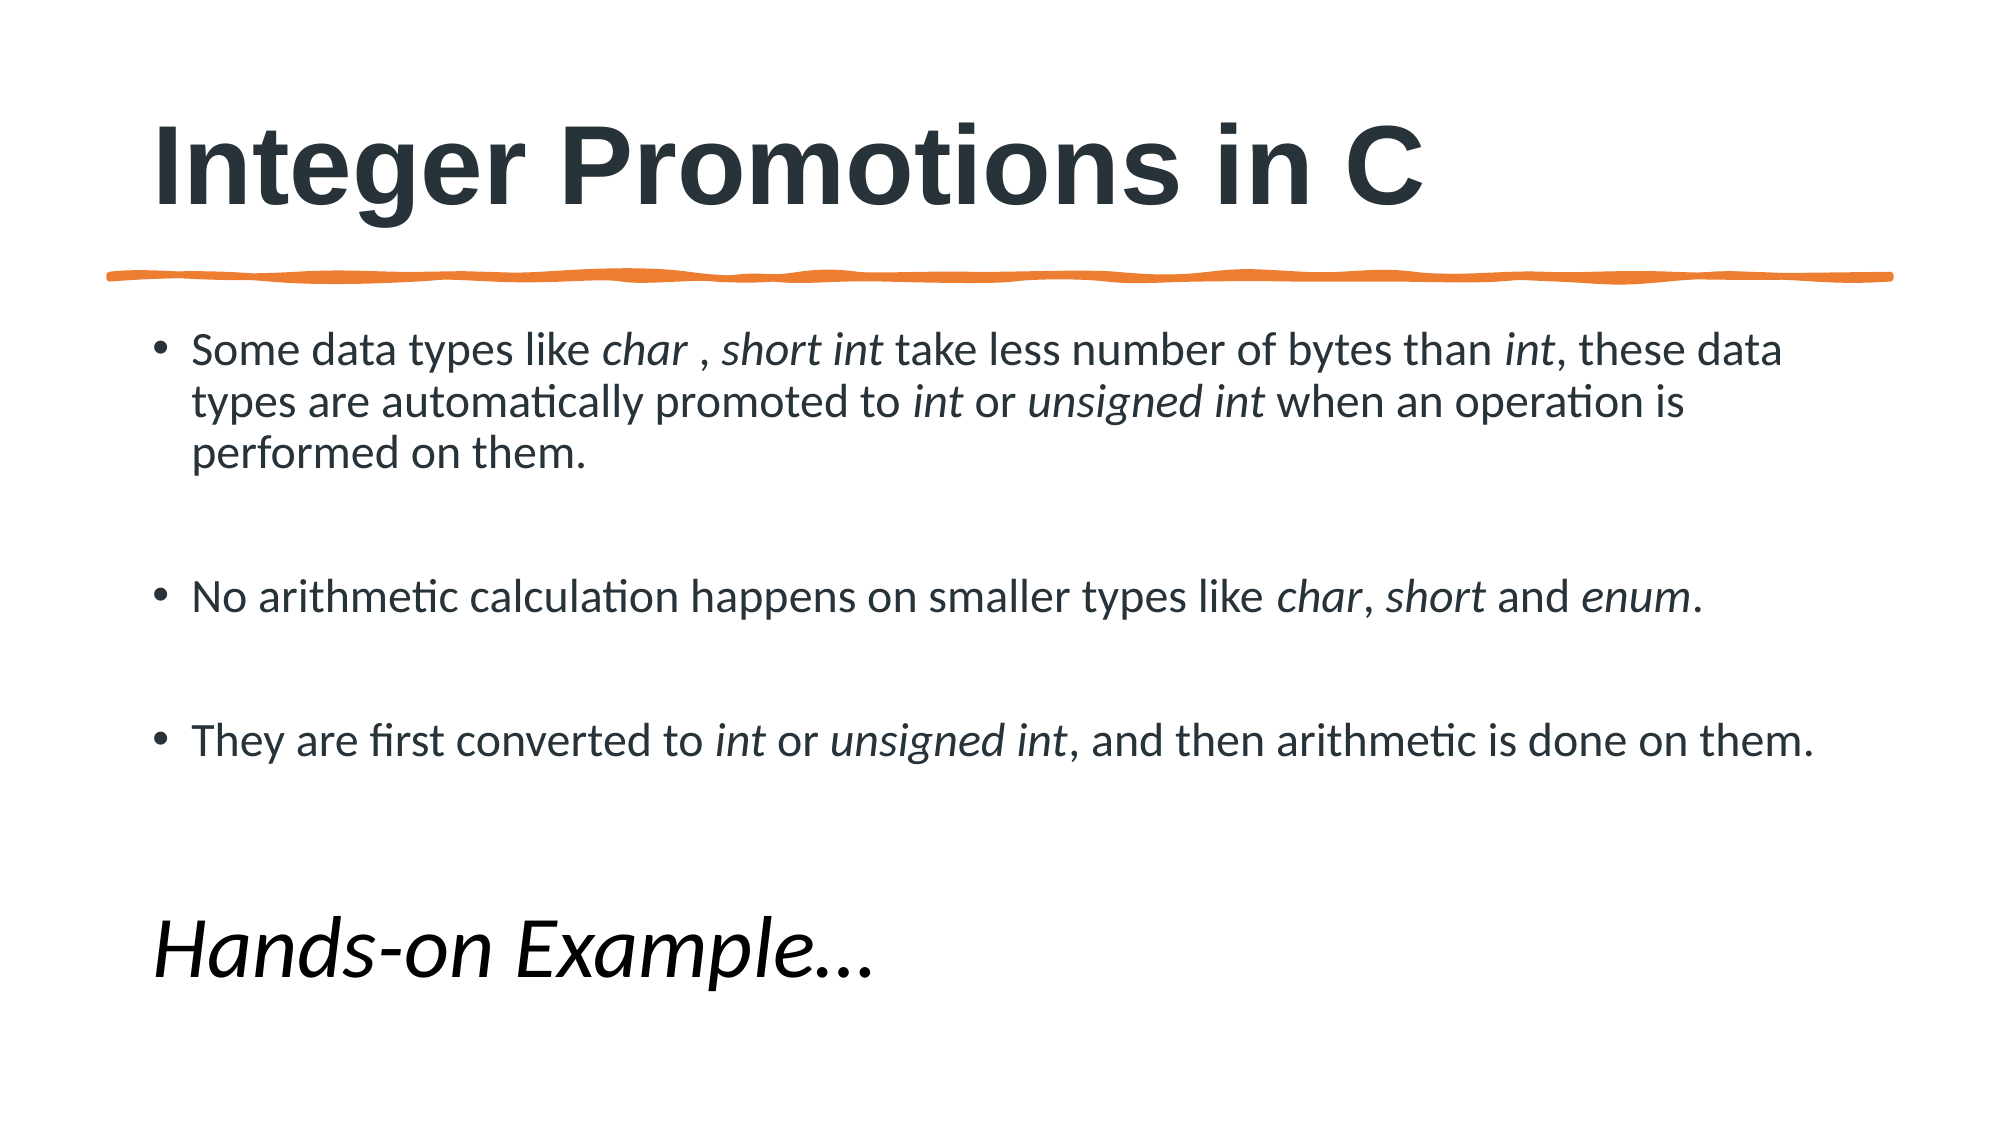

# Integer Promotions in C

Some data types like char , short int take less number of bytes than int, these data types are automatically promoted to int or unsigned int when an operation is performed on them.

No arithmetic calculation happens on smaller types like char, short and enum.

They are first converted to int or unsigned int, and then arithmetic is done on them.

Hands-on Example…